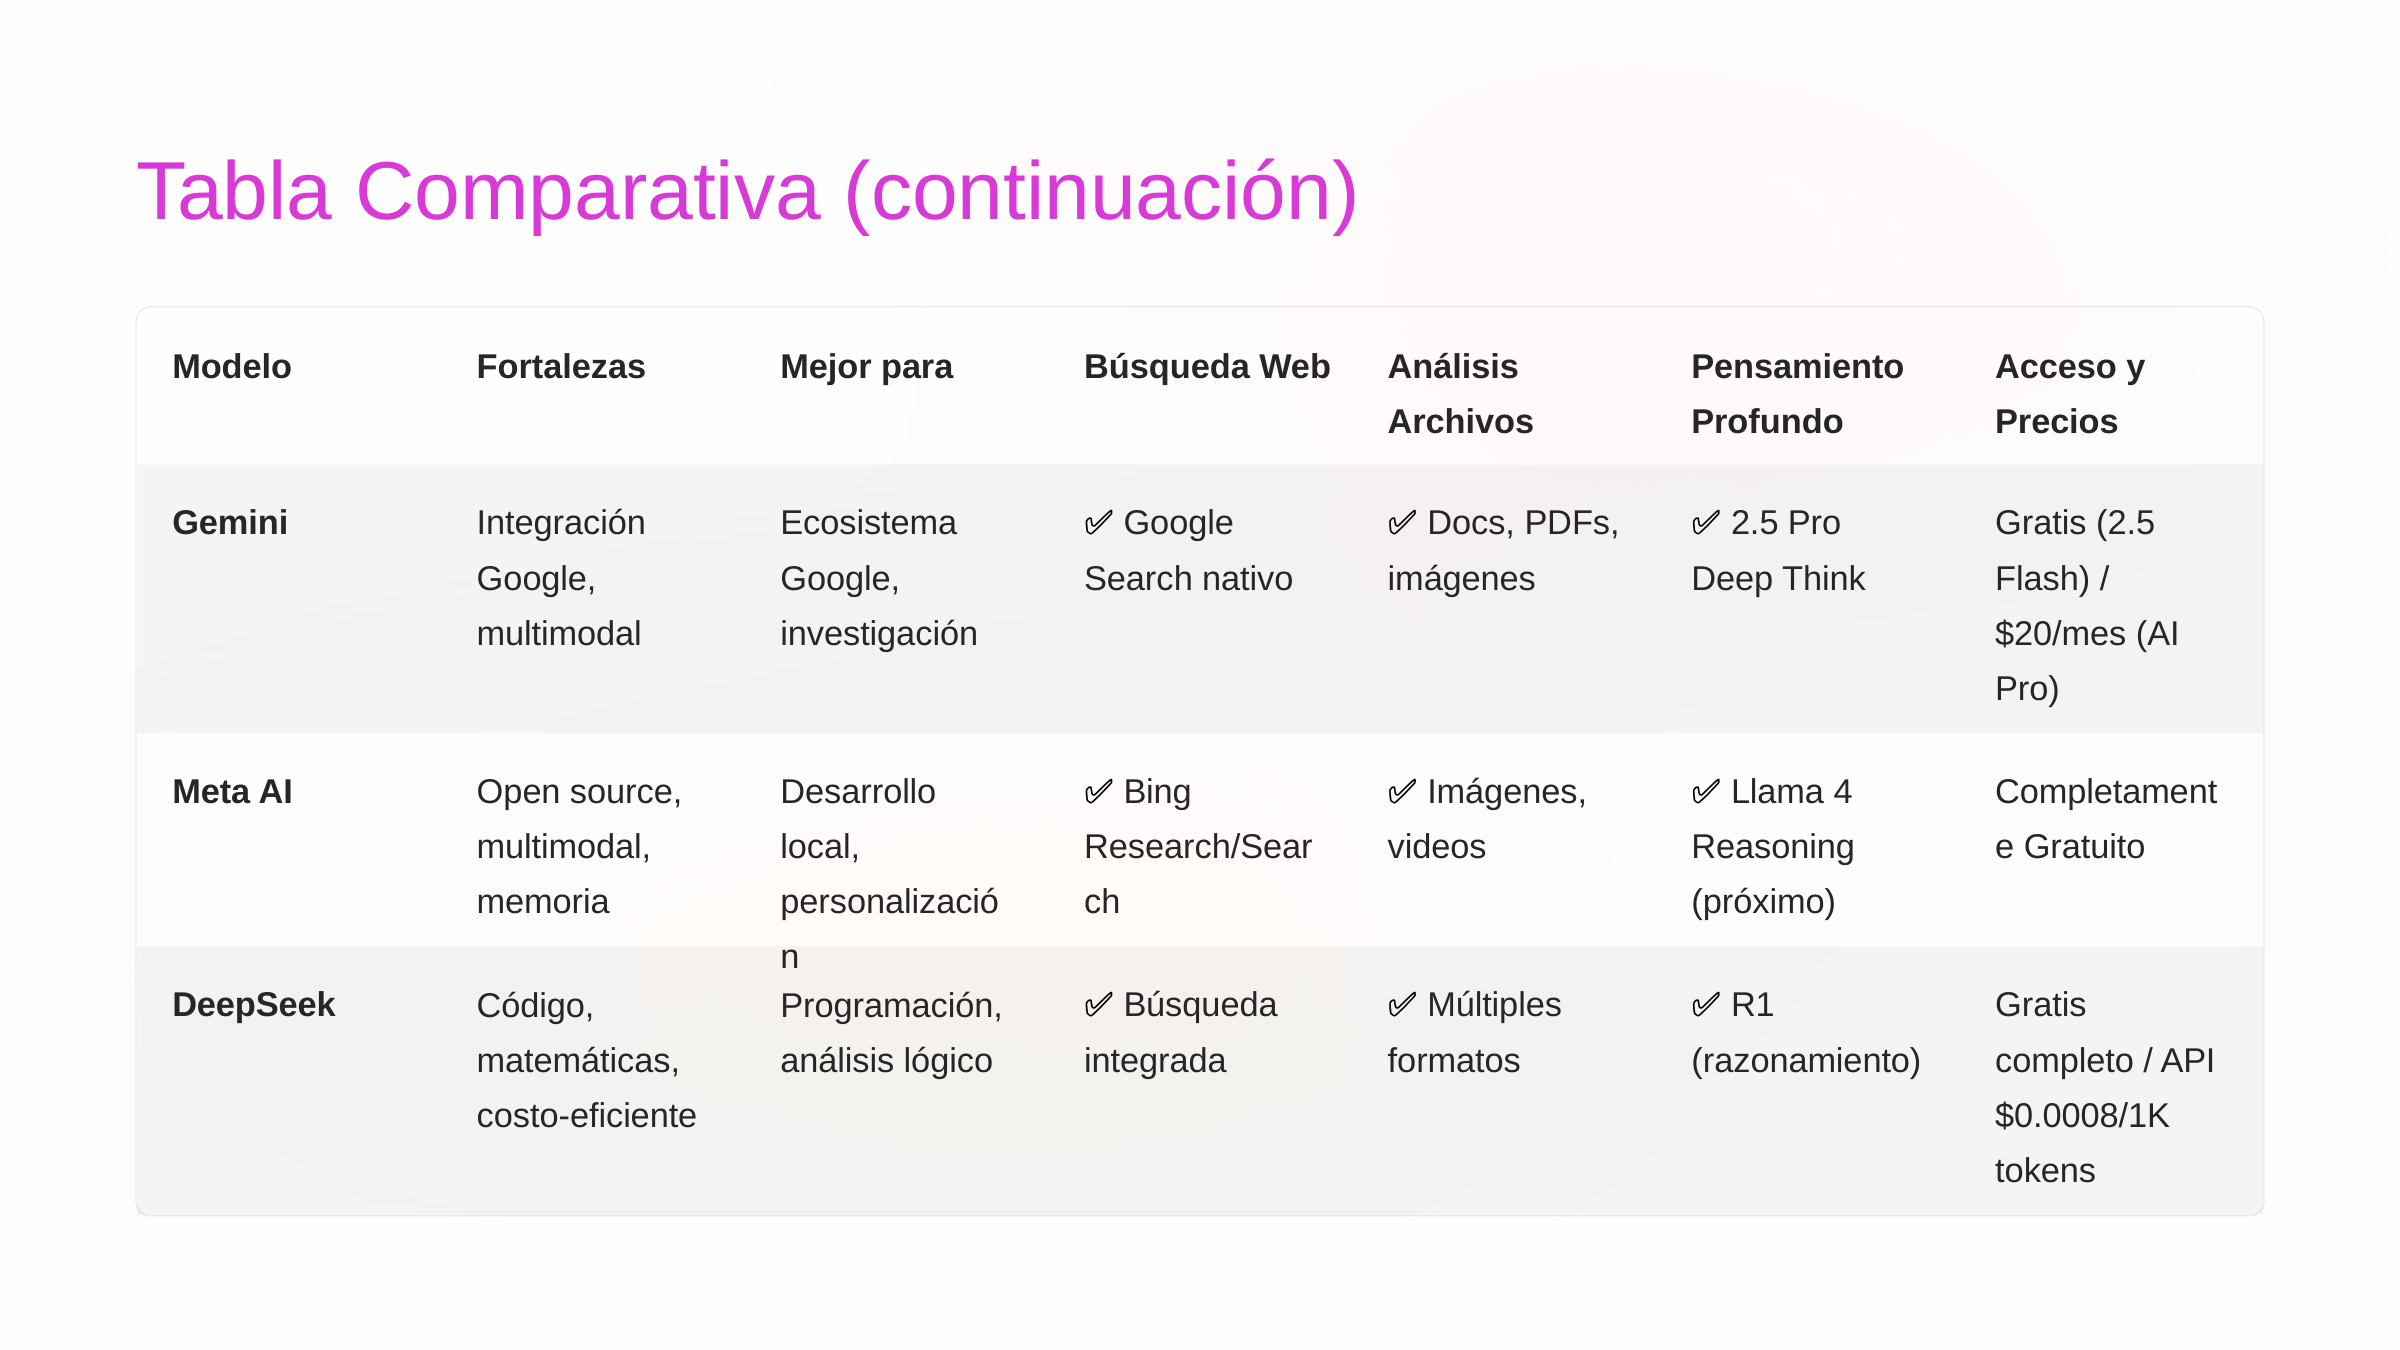

Tabla Comparativa (continuación)

Modelo
Fortalezas
Mejor para
Búsqueda Web
Análisis Archivos
Pensamiento Profundo
Acceso y Precios

Gemini
Integración Google, multimodal
Ecosistema Google, investigación
✅ Google Search nativo
✅ Docs, PDFs, imágenes
✅ 2.5 Pro Deep Think
Gratis (2.5 Flash) / $20/mes (AI Pro)

Meta AI
Open source, multimodal, memoria
Desarrollo local, personalización
✅ Bing Research/Search
✅ Imágenes, videos
✅ Llama 4 Reasoning (próximo)
Completamente Gratuito

DeepSeek
Código, matemáticas, costo-eficiente
Programación, análisis lógico
✅ Búsqueda integrada
✅ Múltiples formatos
✅ R1 (razonamiento)
Gratis completo / API $0.0008/1K tokens